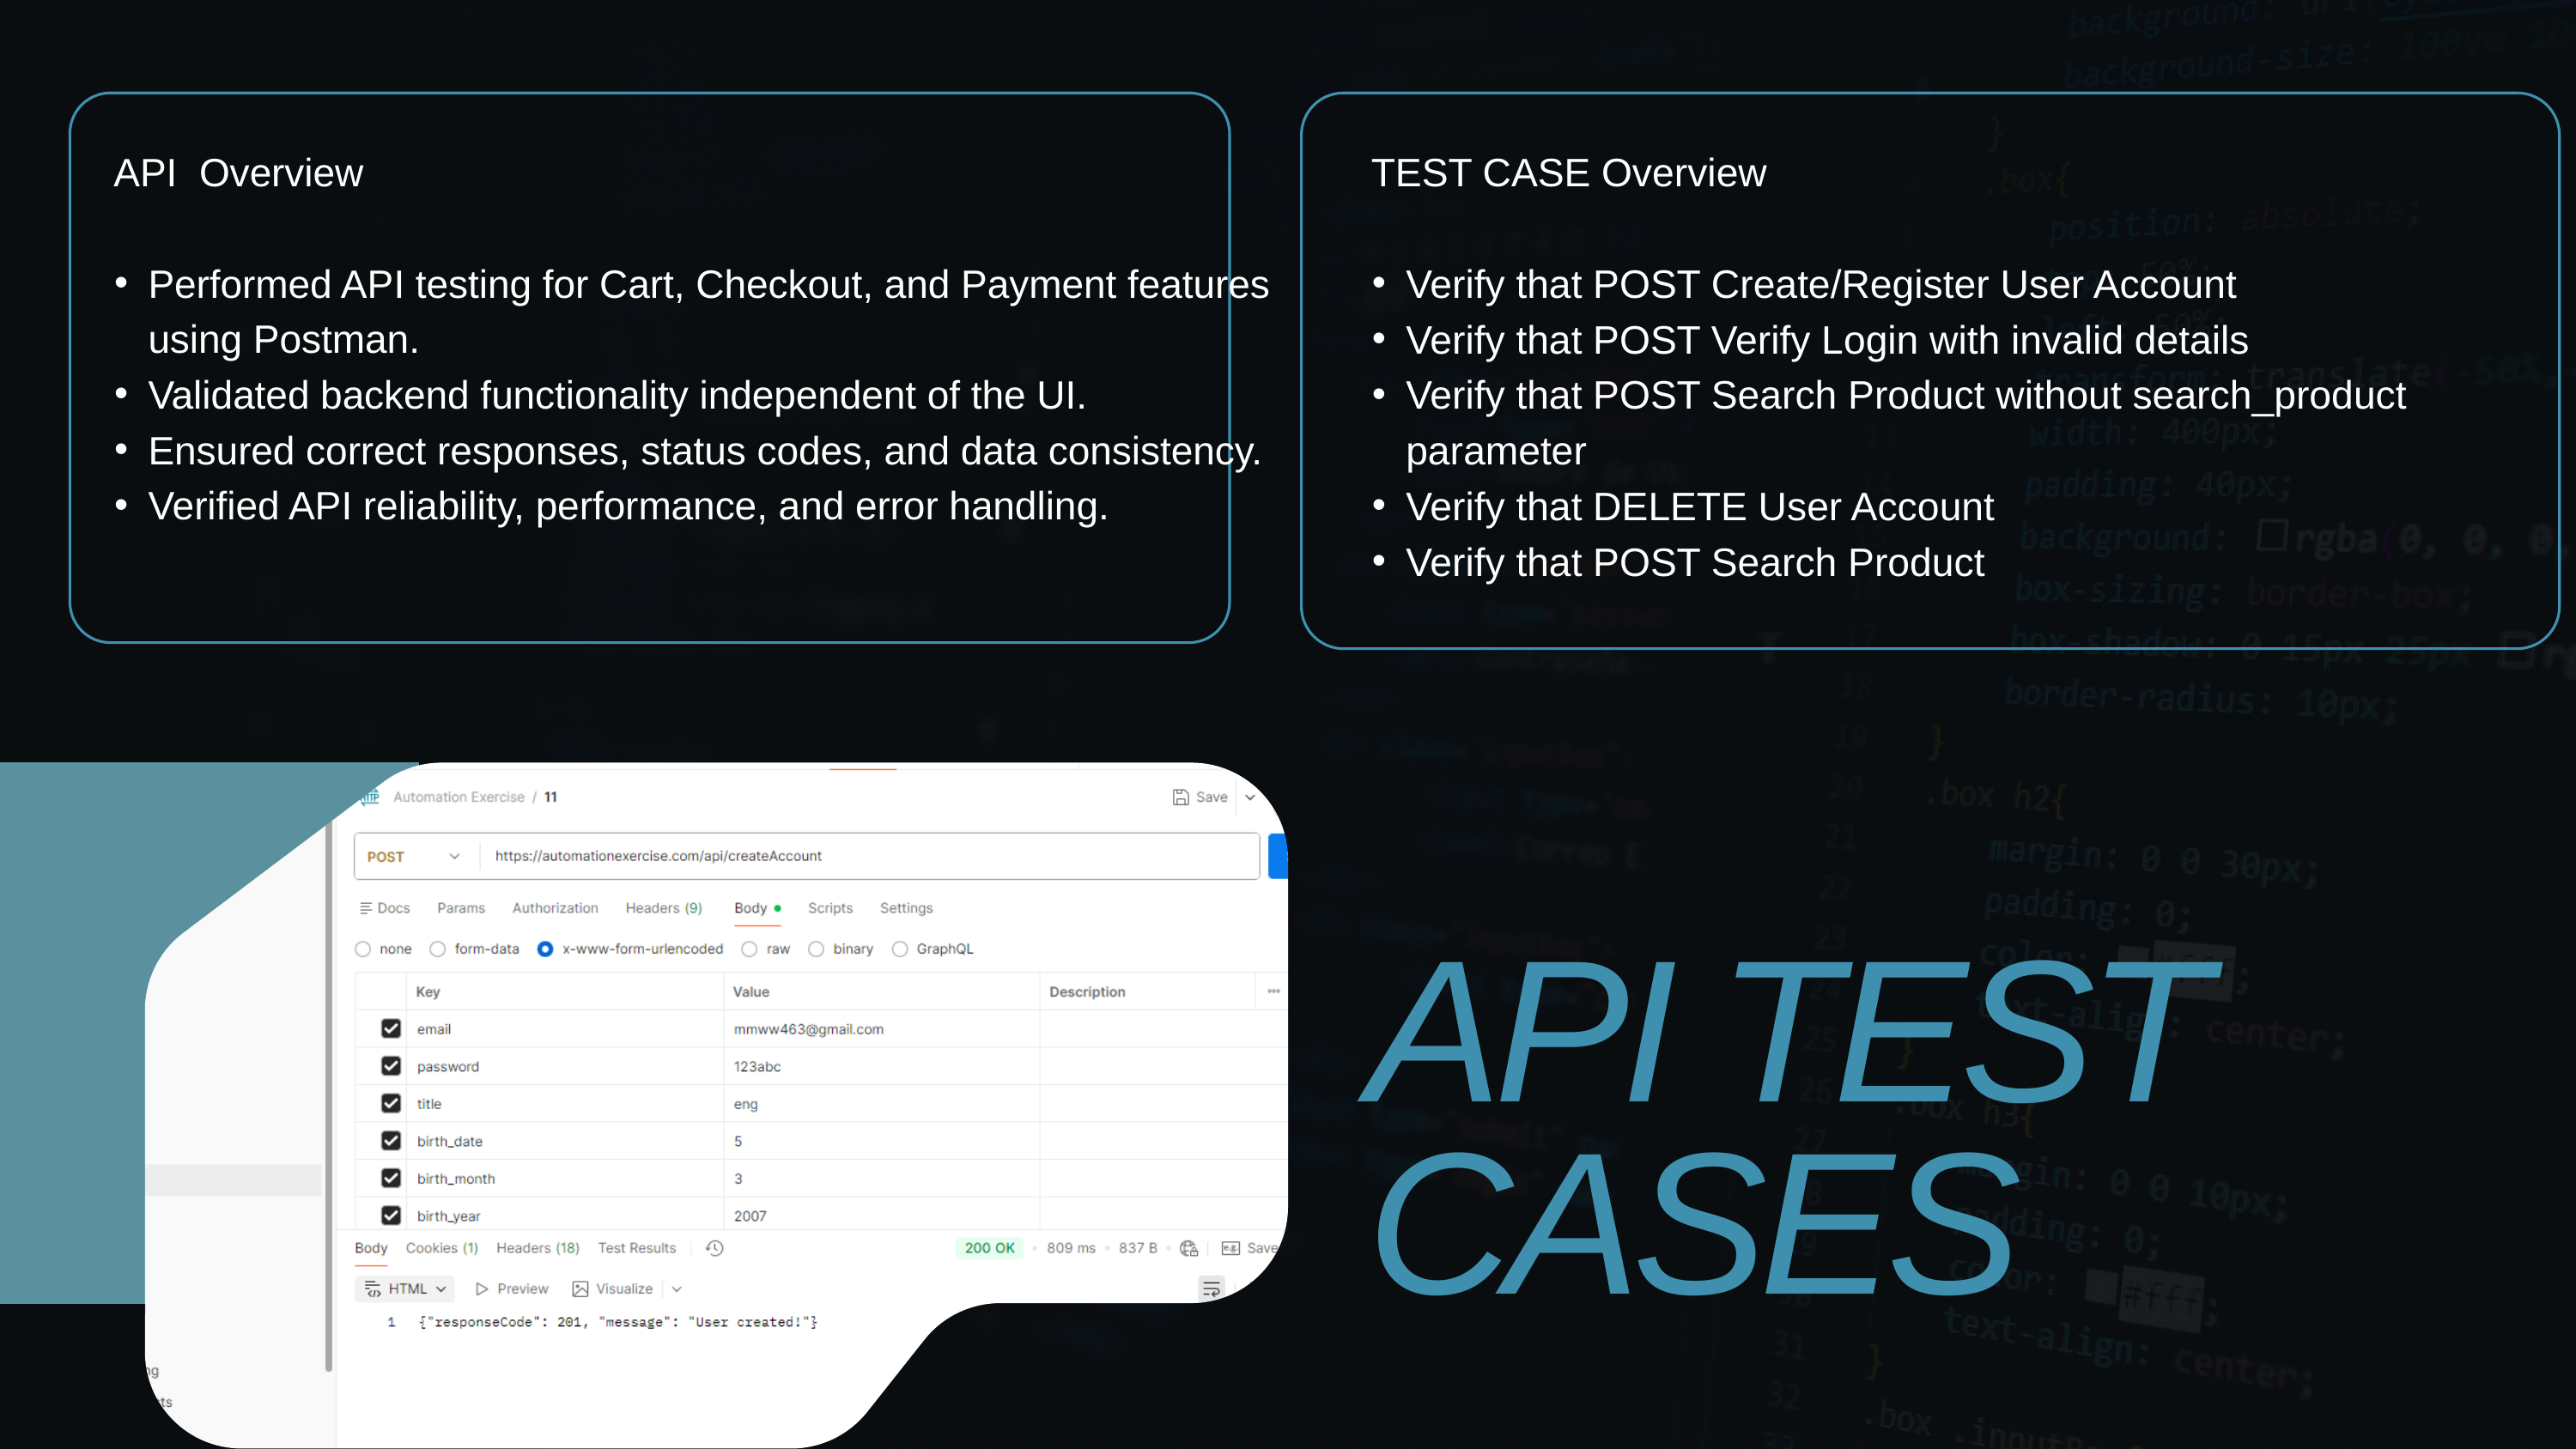

API  Overview

Performed API testing for Cart, Checkout, and Payment features using Postman.
Validated backend functionality independent of the UI.
Ensured correct responses, status codes, and data consistency.
Verified API reliability, performance, and error handling.

   TEST CASE Overview

Verify that POST Create/Register User Account
Verify that POST Verify Login with invalid details
Verify that POST Search Product without search_product parameter
Verify that DELETE User Account
Verify that POST Search Product

API TEST CASES